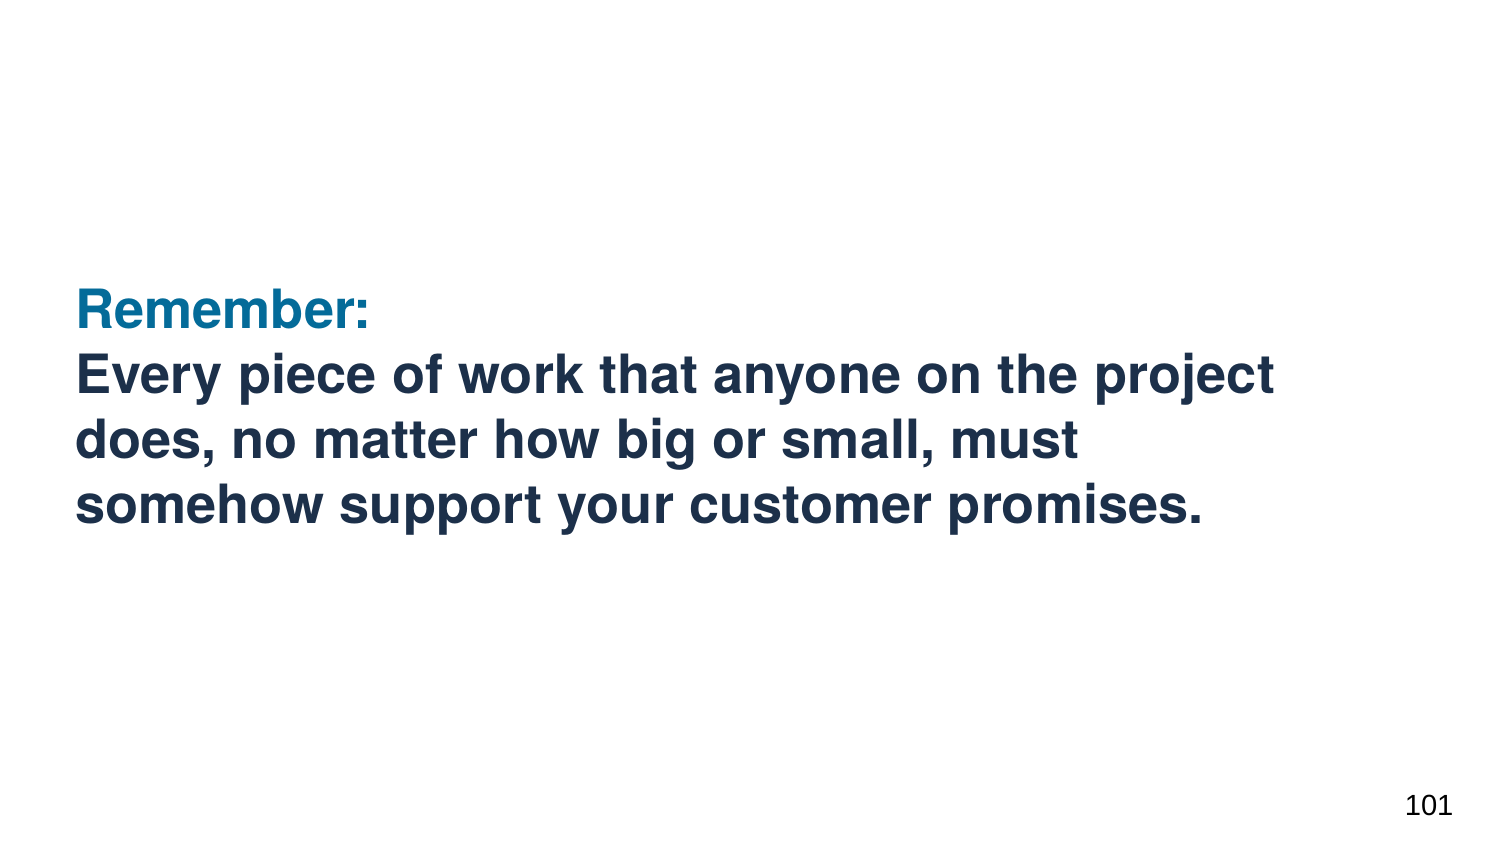

# Remember:
Every piece of work that anyone on the project does, no matter how big or small, must somehow support your customer promises.
101